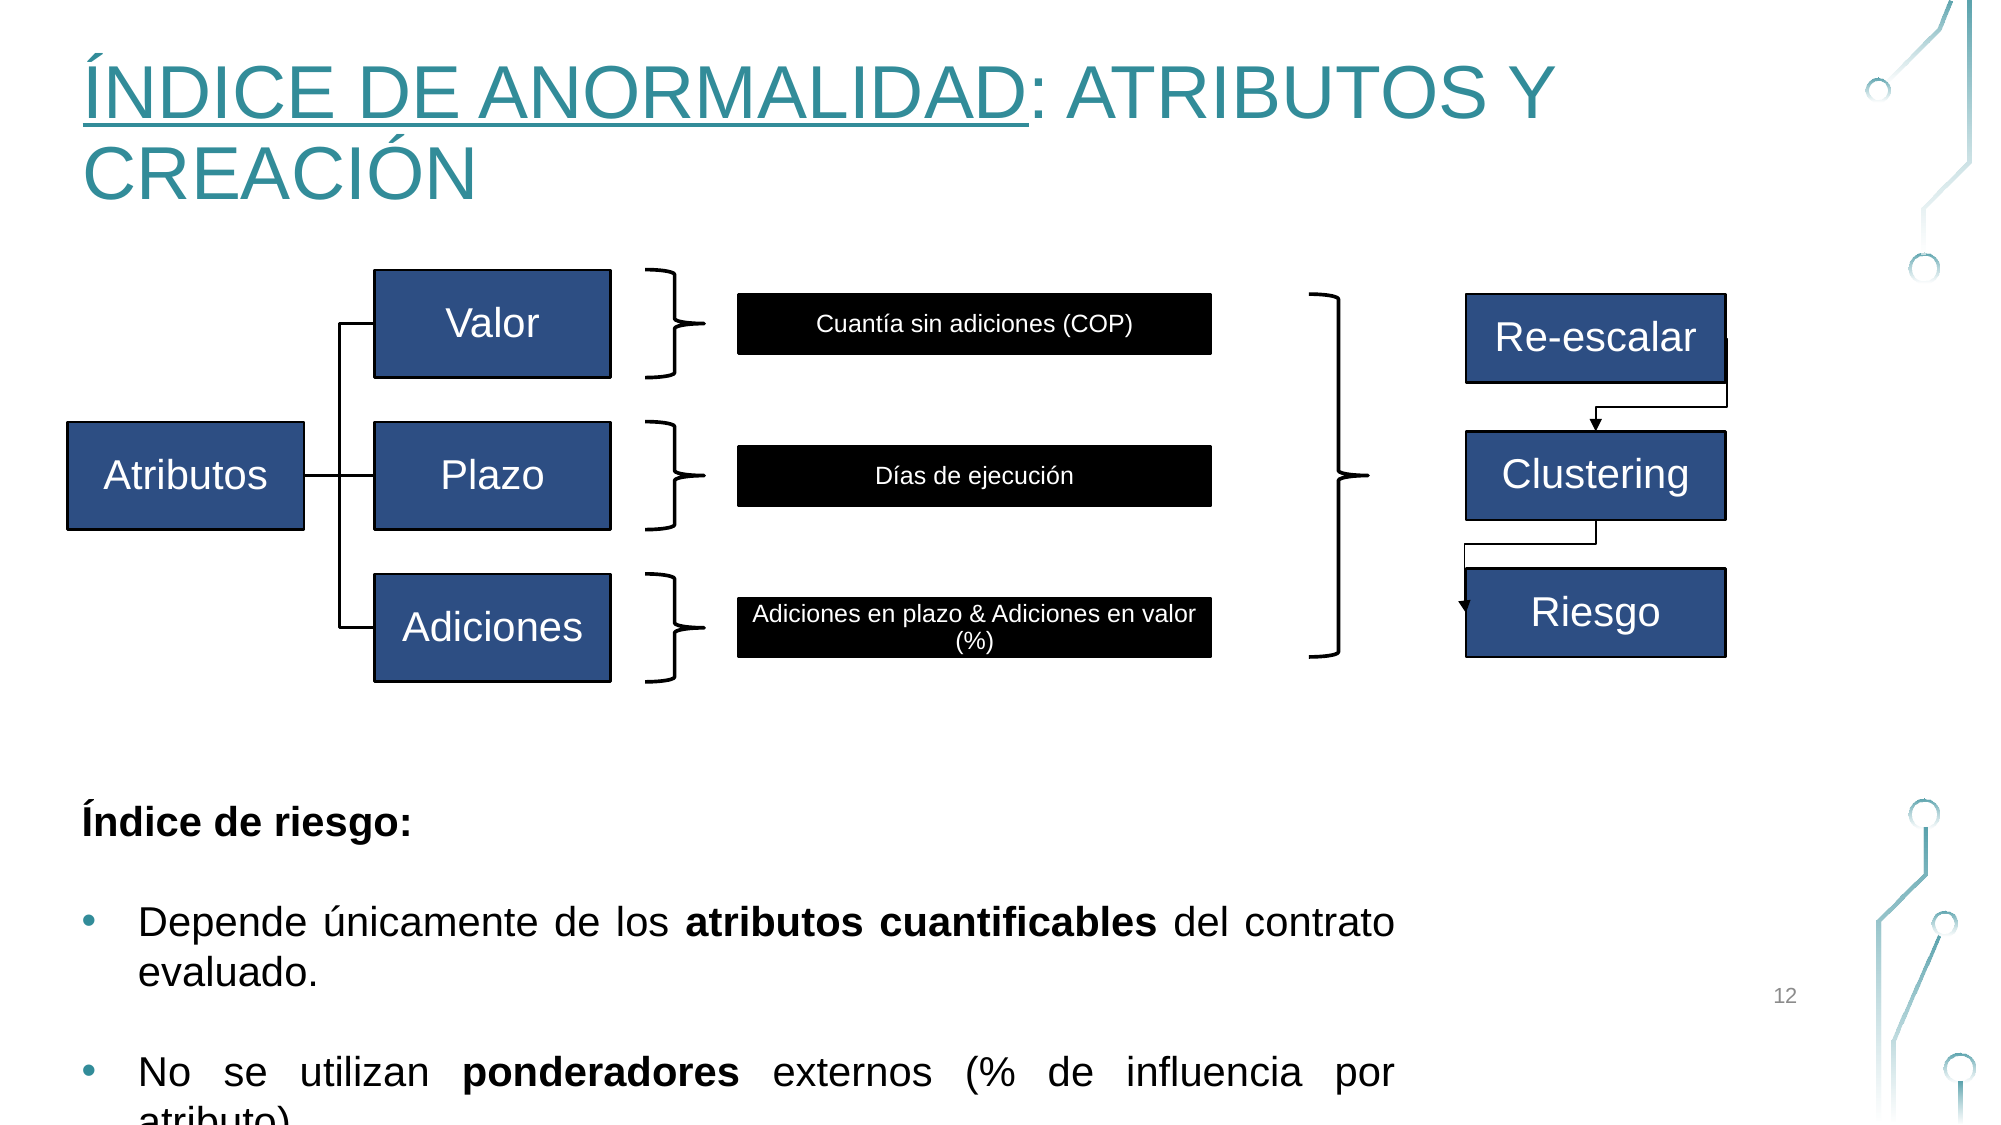

Índice de anormalidad: Atributos y Creación

Valor

Re-escalar

Cuantía sin adiciones (COP)

Atributos
Plazo
Clustering

Días de ejecución

Riesgo
Adiciones

Adiciones en plazo & Adiciones en valor (%)
Índice de riesgo:

Depende únicamente de los atributos cuantificables del contrato evaluado.

No se utilizan ponderadores externos (% de influencia por atributo).
12